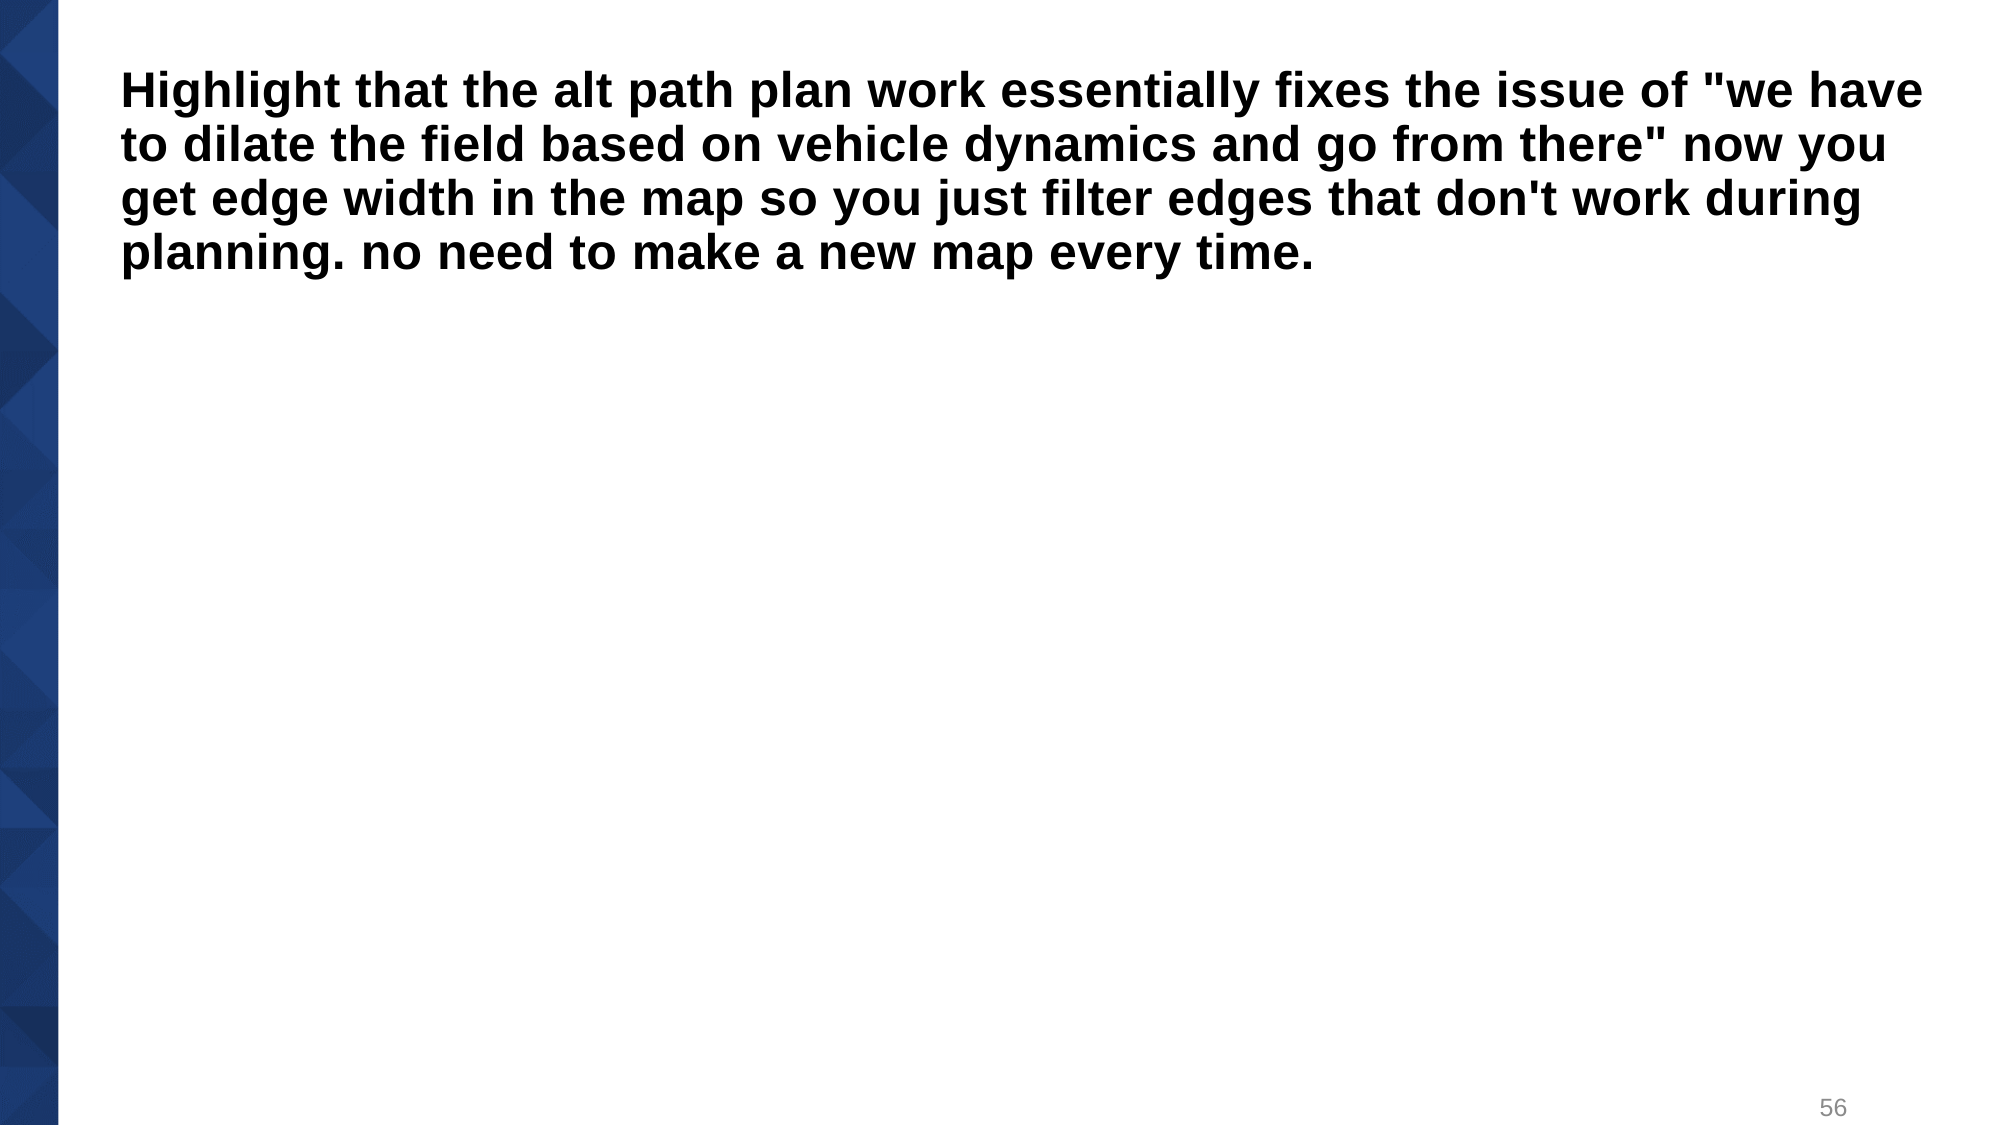

# Highlight that the alt path plan work essentially fixes the issue of "we have to dilate the field based on vehicle dynamics and go from there" now you get edge width in the map so you just filter edges that don't work during planning. no need to make a new map every time.

56